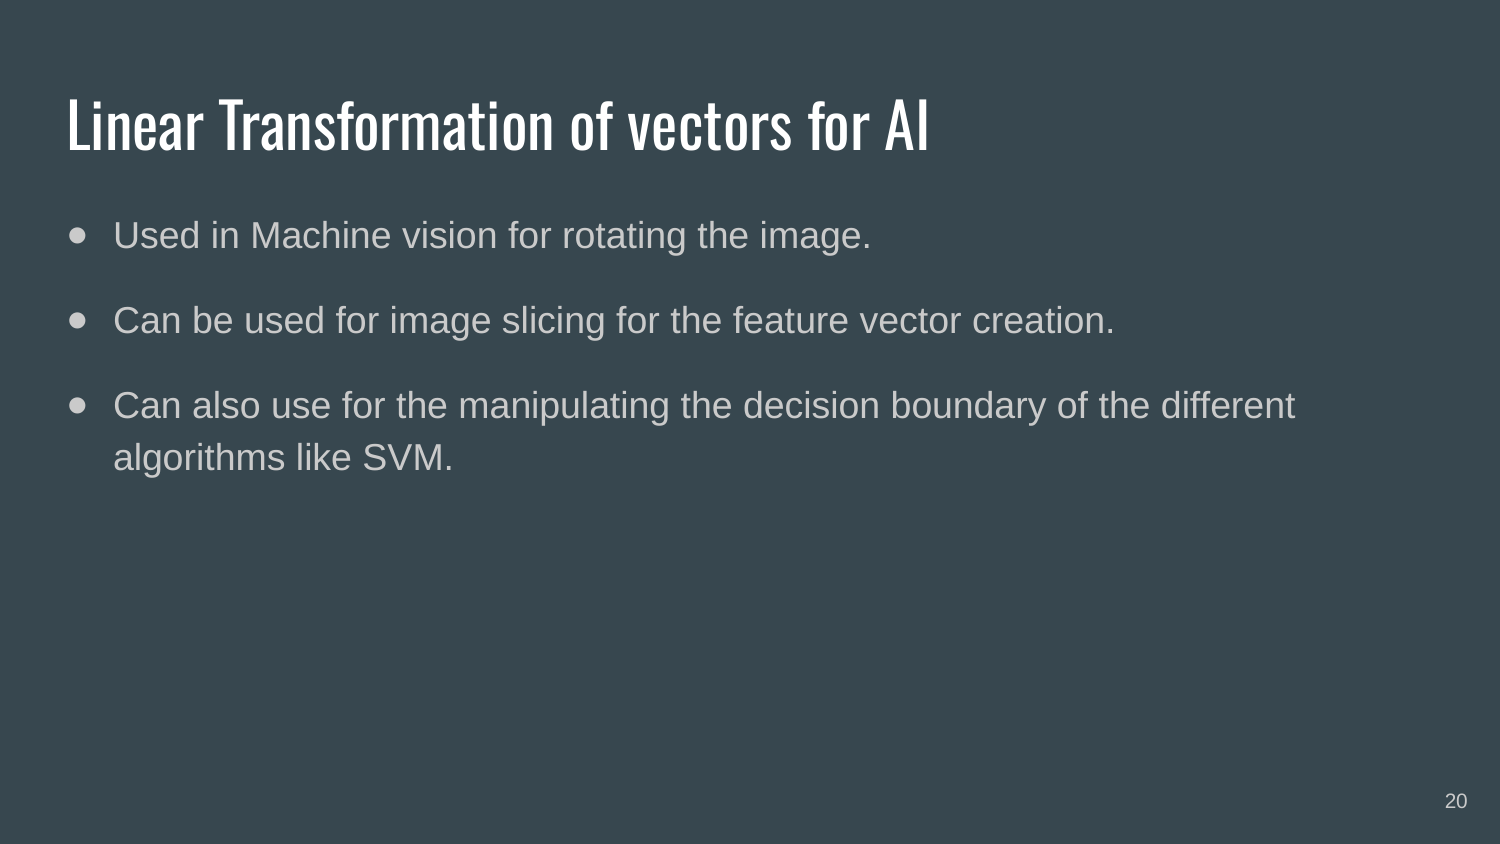

# Linear Transformation of vectors for AI
Used in Machine vision for rotating the image.
Can be used for image slicing for the feature vector creation.
Can also use for the manipulating the decision boundary of the different algorithms like SVM.
20